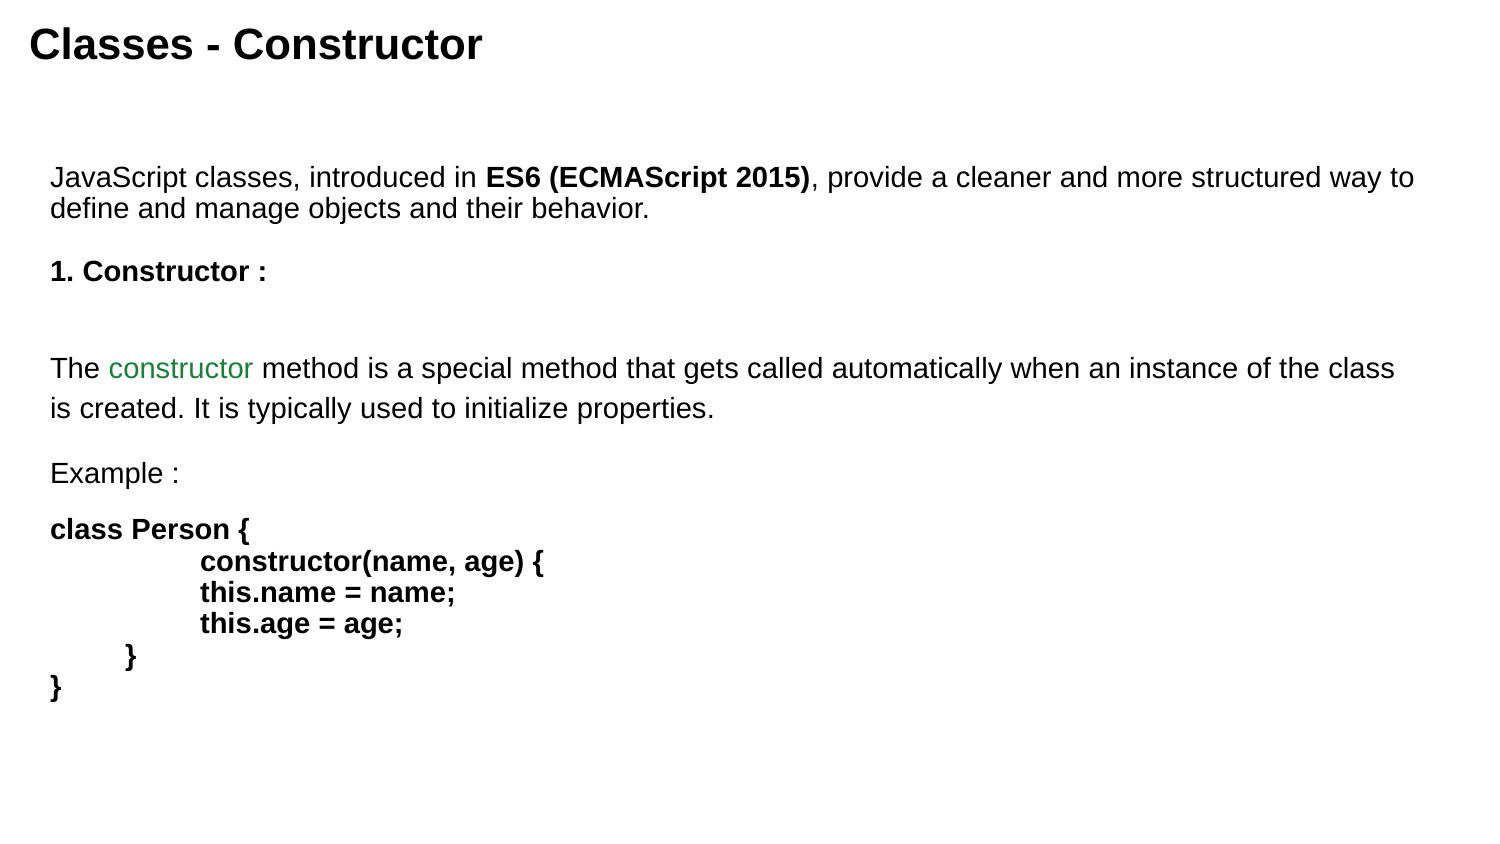

# Classes - Constructor
JavaScript classes, introduced in ES6 (ECMAScript 2015), provide a cleaner and more structured way to define and manage objects and their behavior.

1. Constructor :

The constructor method is a special method that gets called automatically when an instance of the class is created. It is typically used to initialize properties.
Example :
class Person {
	constructor(name, age) {
this.name = name;
this.age = age;
}
}